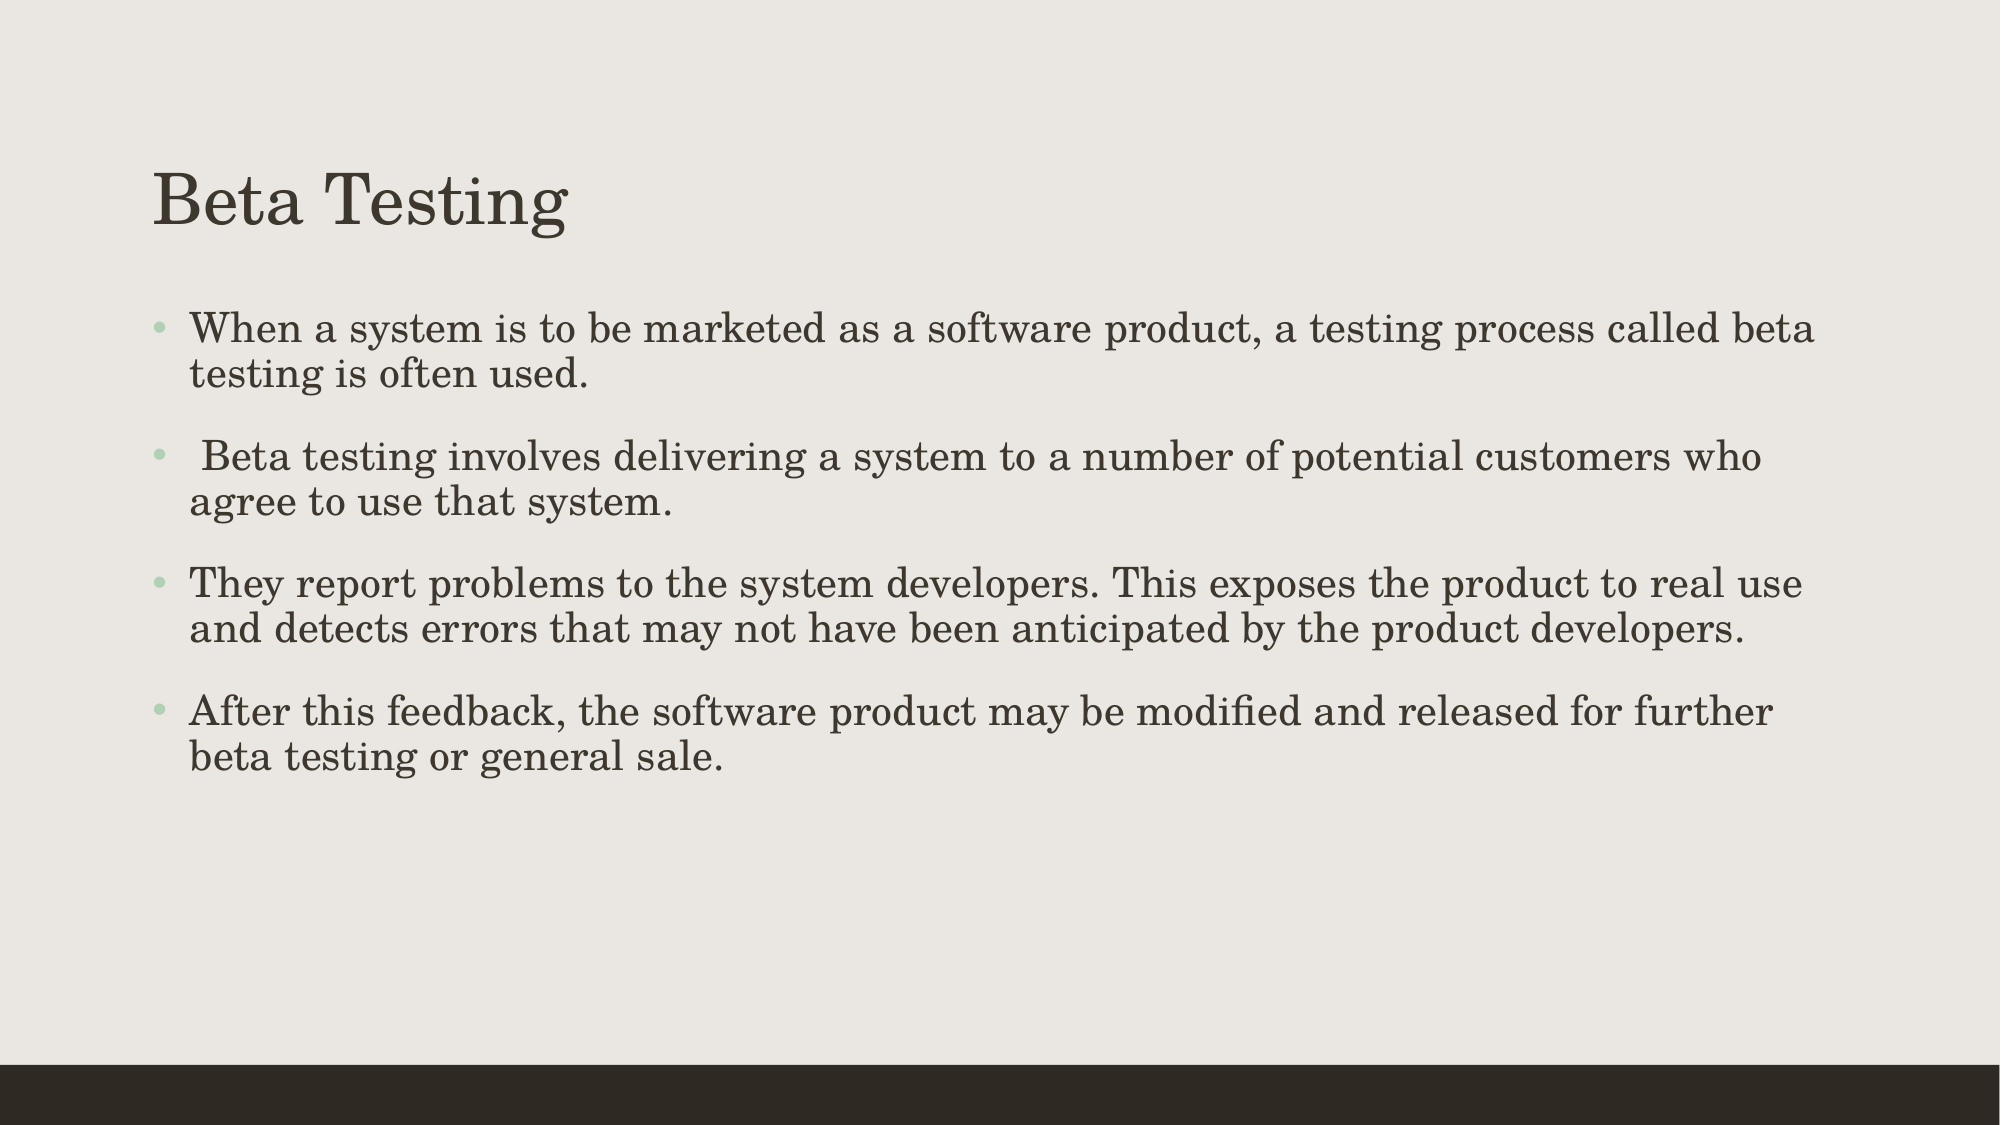

# Beta Testing
When a system is to be marketed as a software product, a testing process called beta testing is often used.
 Beta testing involves delivering a system to a number of potential customers who agree to use that system.
They report problems to the system developers. This exposes the product to real use and detects errors that may not have been anticipated by the product developers.
After this feedback, the software product may be modified and released for further beta testing or general sale.